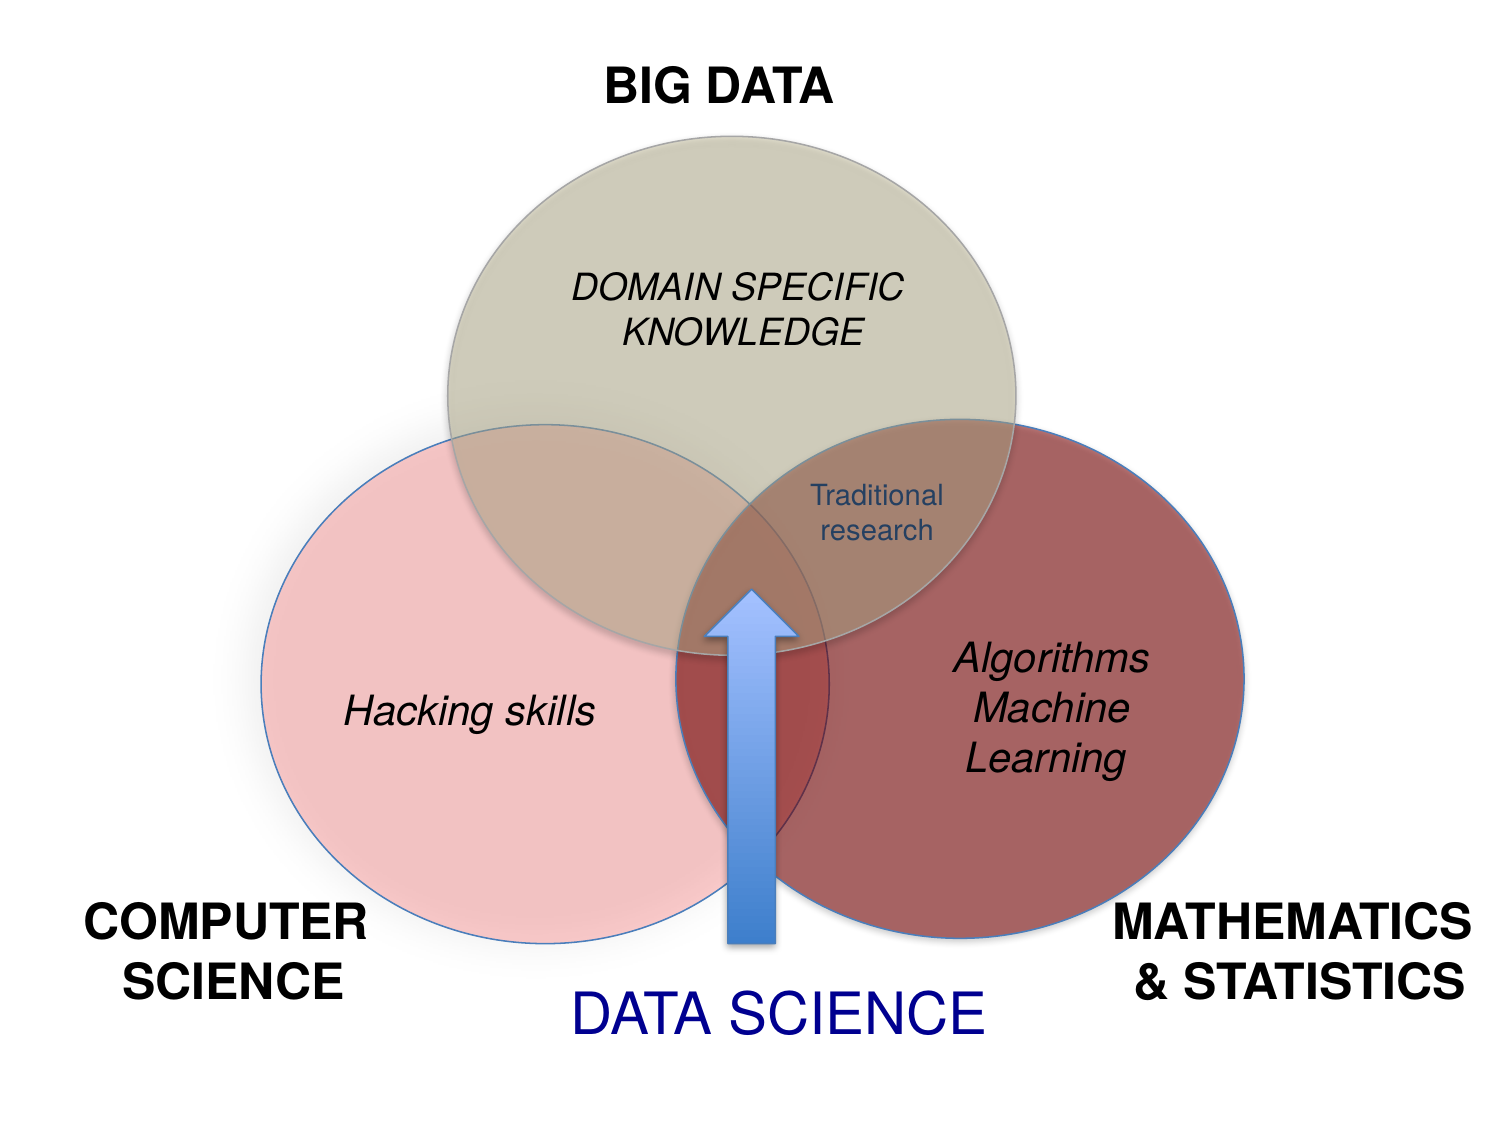

BIG DATA

DOMAIN SPECIFIC
KNOWLEDGE

Traditional
research

Algorithms
Machine Learning
Hacking skills
COMPUTER
SCIENCE
MATHEMATICS
& STATISTICS

DATA SCIENCE